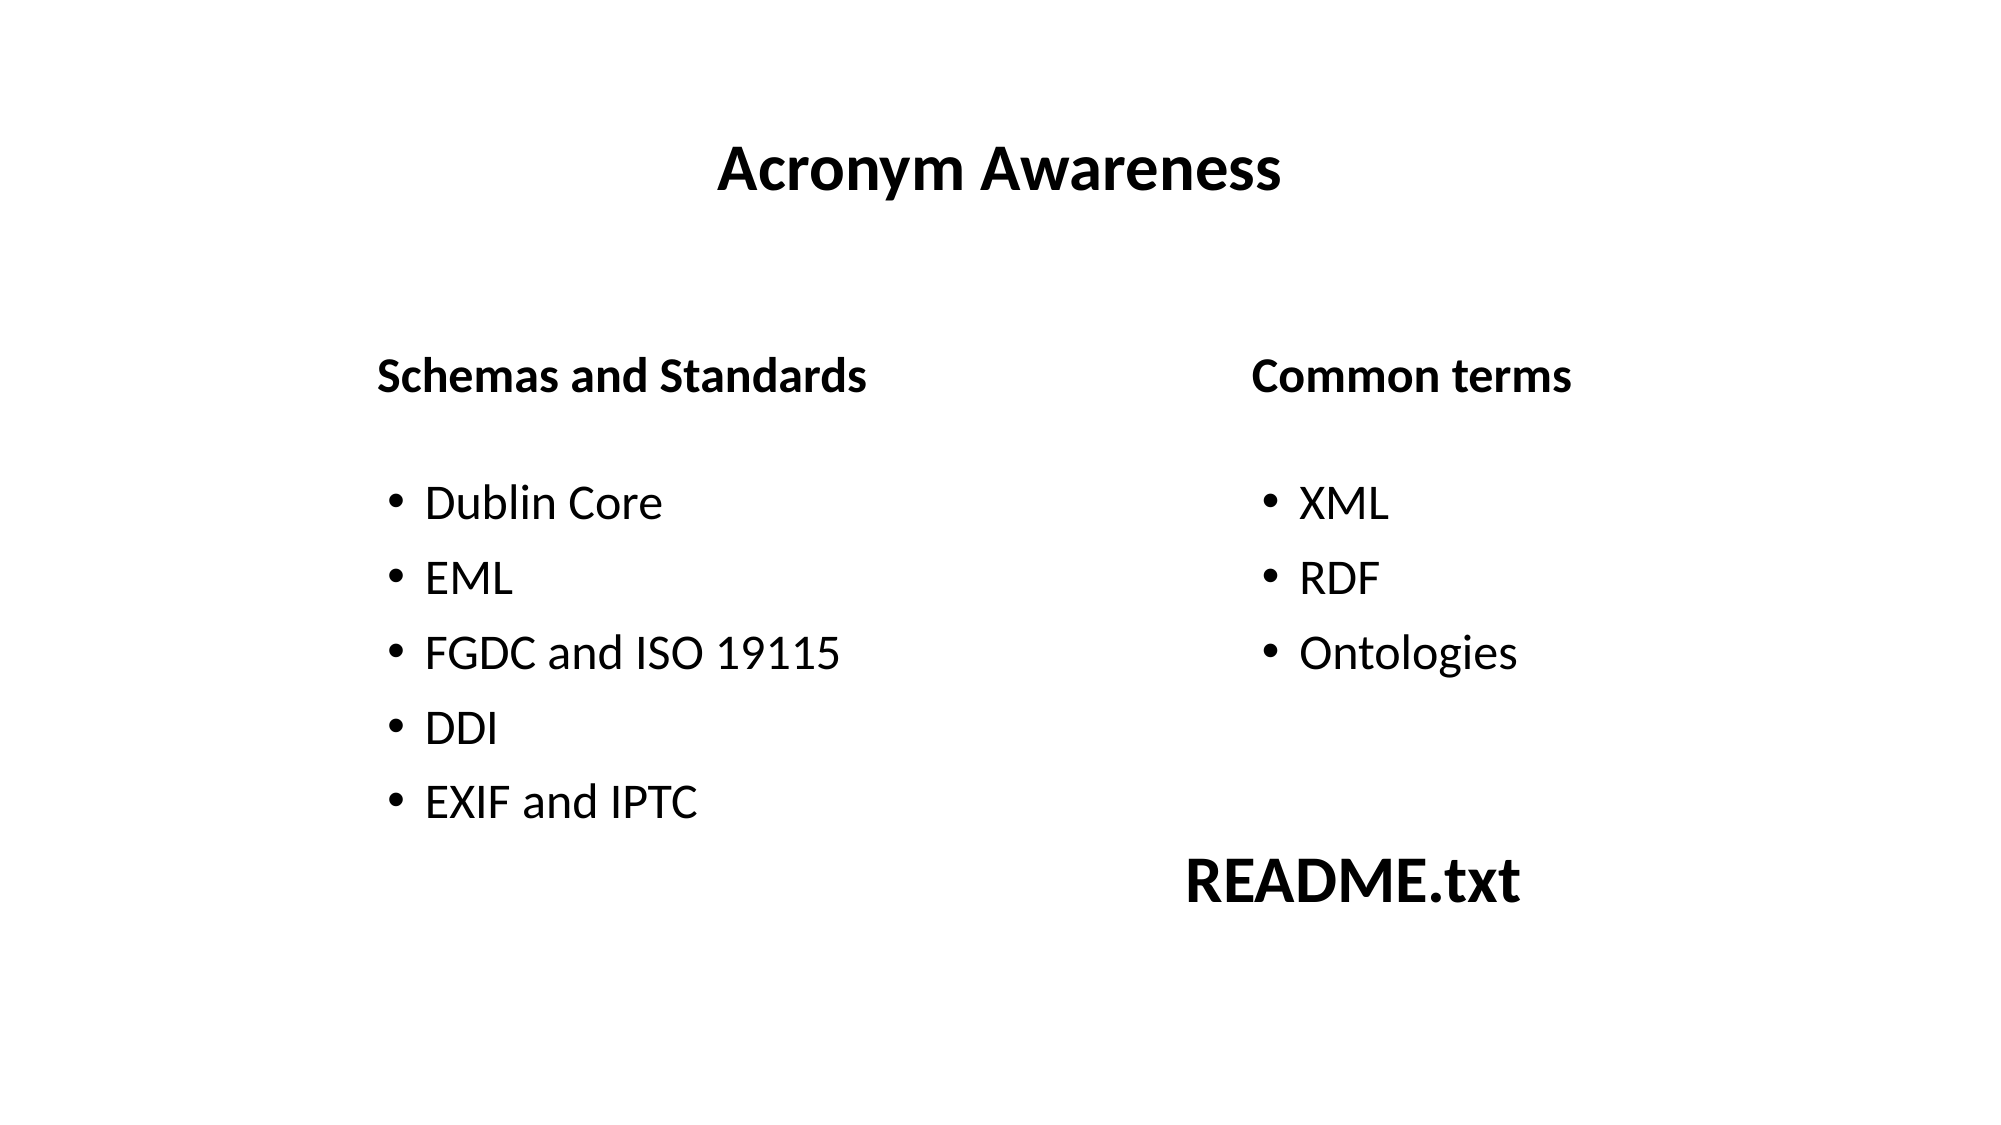

# Acronym Awareness
Schemas and Standards
Common terms
Dublin Core
EML
FGDC and ISO 19115
DDI
EXIF and IPTC
XML
RDF
Ontologies
README.txt